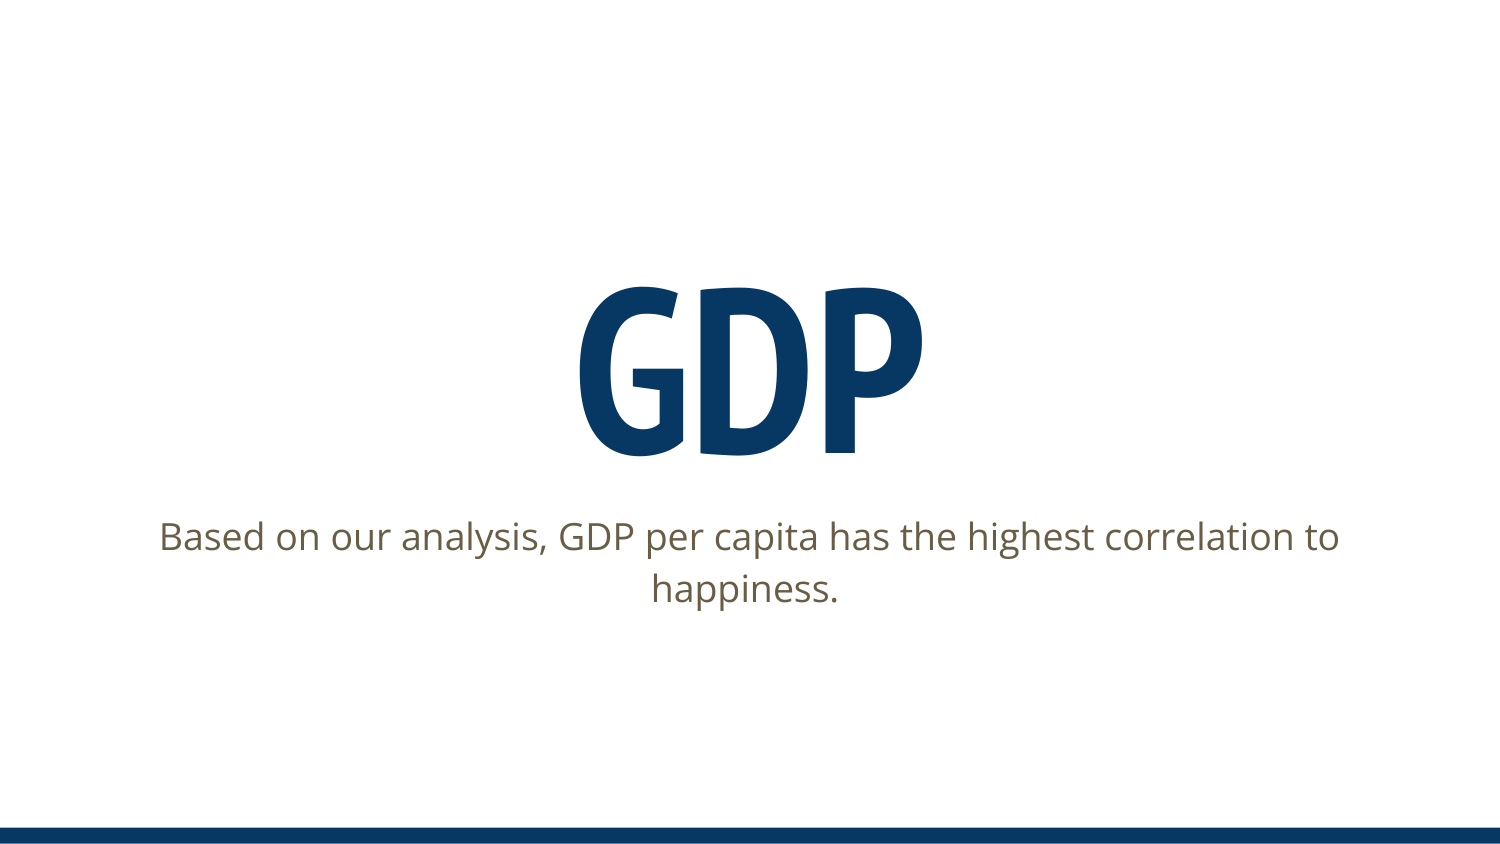

# GDP
Based on our analysis, GDP per capita has the highest correlation to happiness.